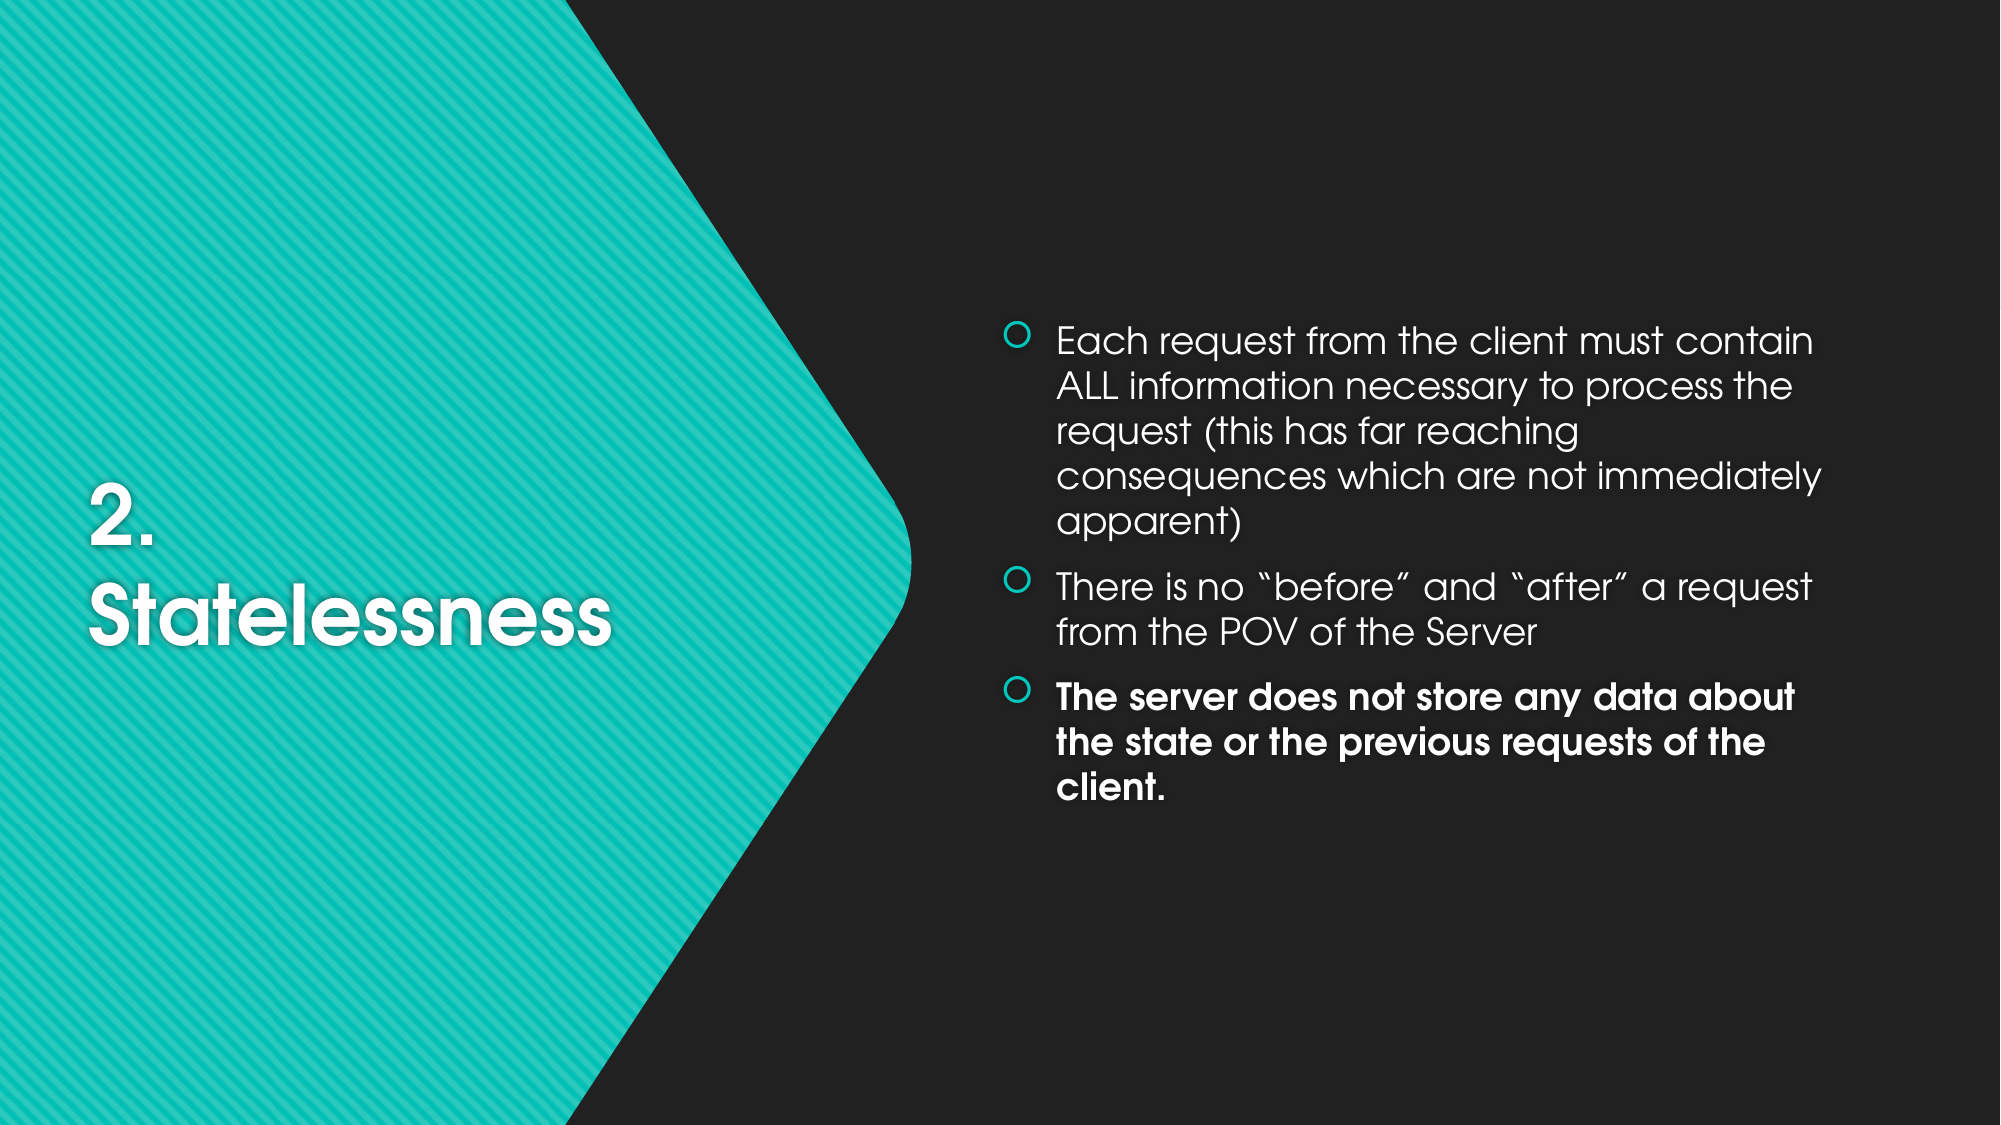

Each request from the client must contain ALL information necessary to process the request (this has far reaching consequences which are not immediately apparent)
There is no “before” and “after” a request from the POV of the Server
The server does not store any data about the state or the previous requests of the client.
# 2. Statelessness